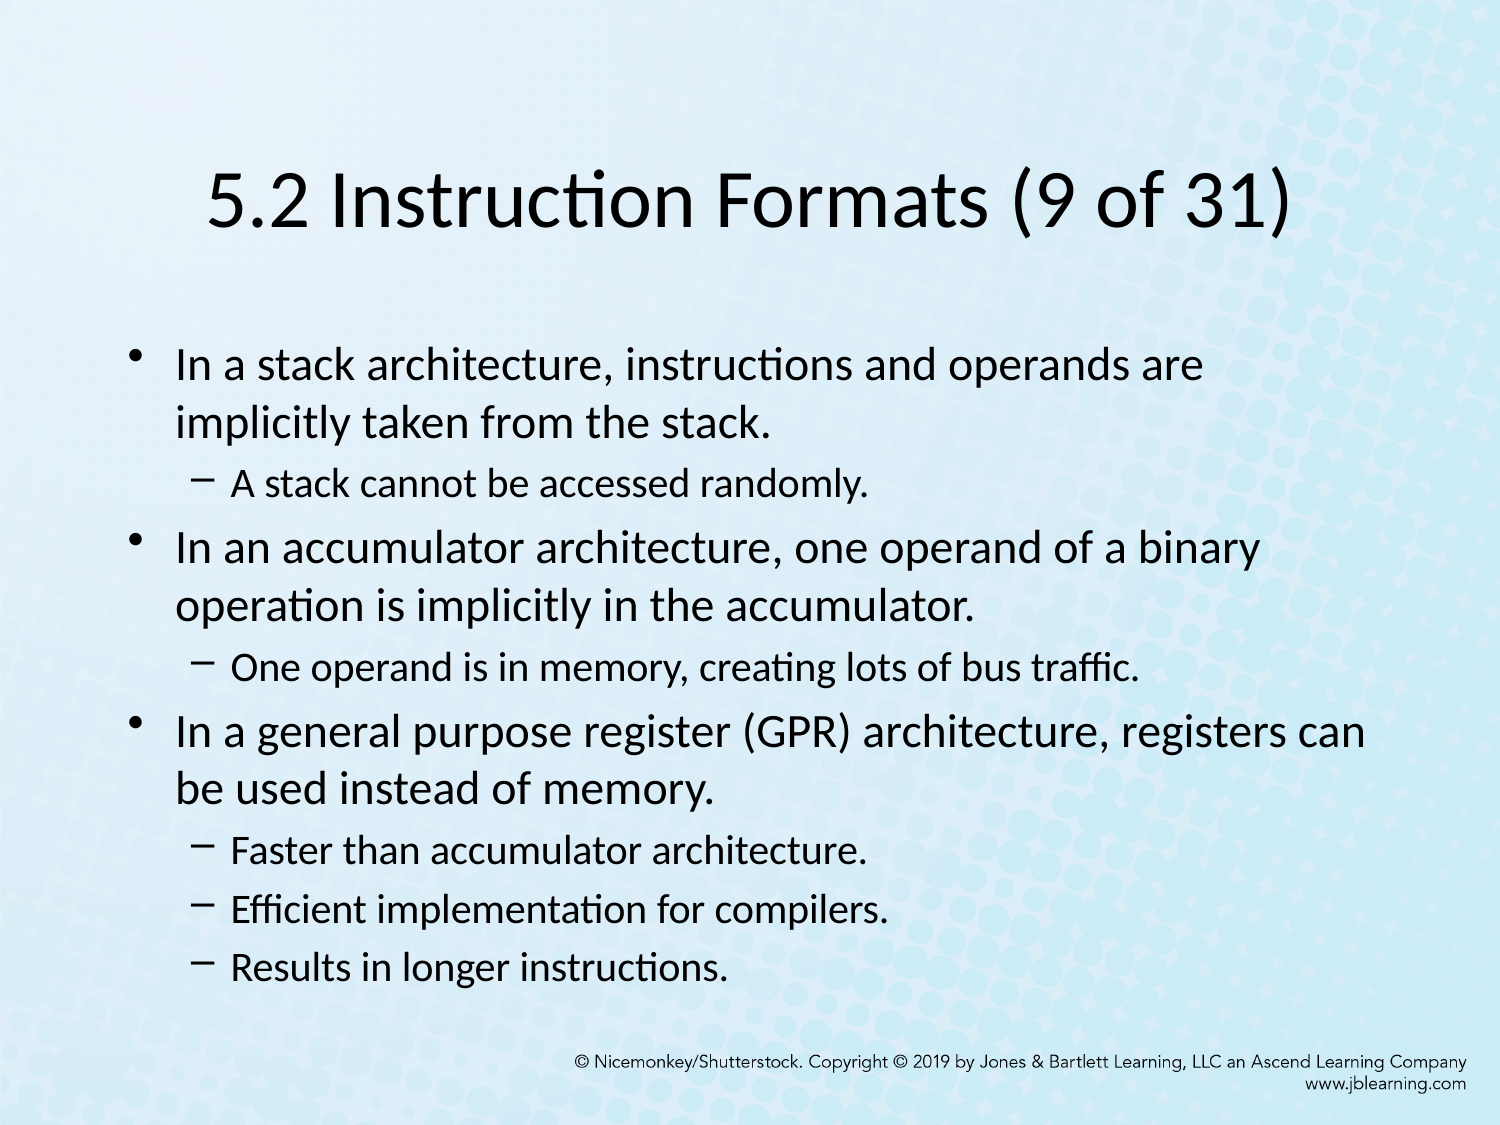

# 5.2 Instruction Formats (9 of 31)
In a stack architecture, instructions and operands are implicitly taken from the stack.
A stack cannot be accessed randomly.
In an accumulator architecture, one operand of a binary operation is implicitly in the accumulator.
One operand is in memory, creating lots of bus traffic.
In a general purpose register (GPR) architecture, registers can be used instead of memory.
Faster than accumulator architecture.
Efficient implementation for compilers.
Results in longer instructions.